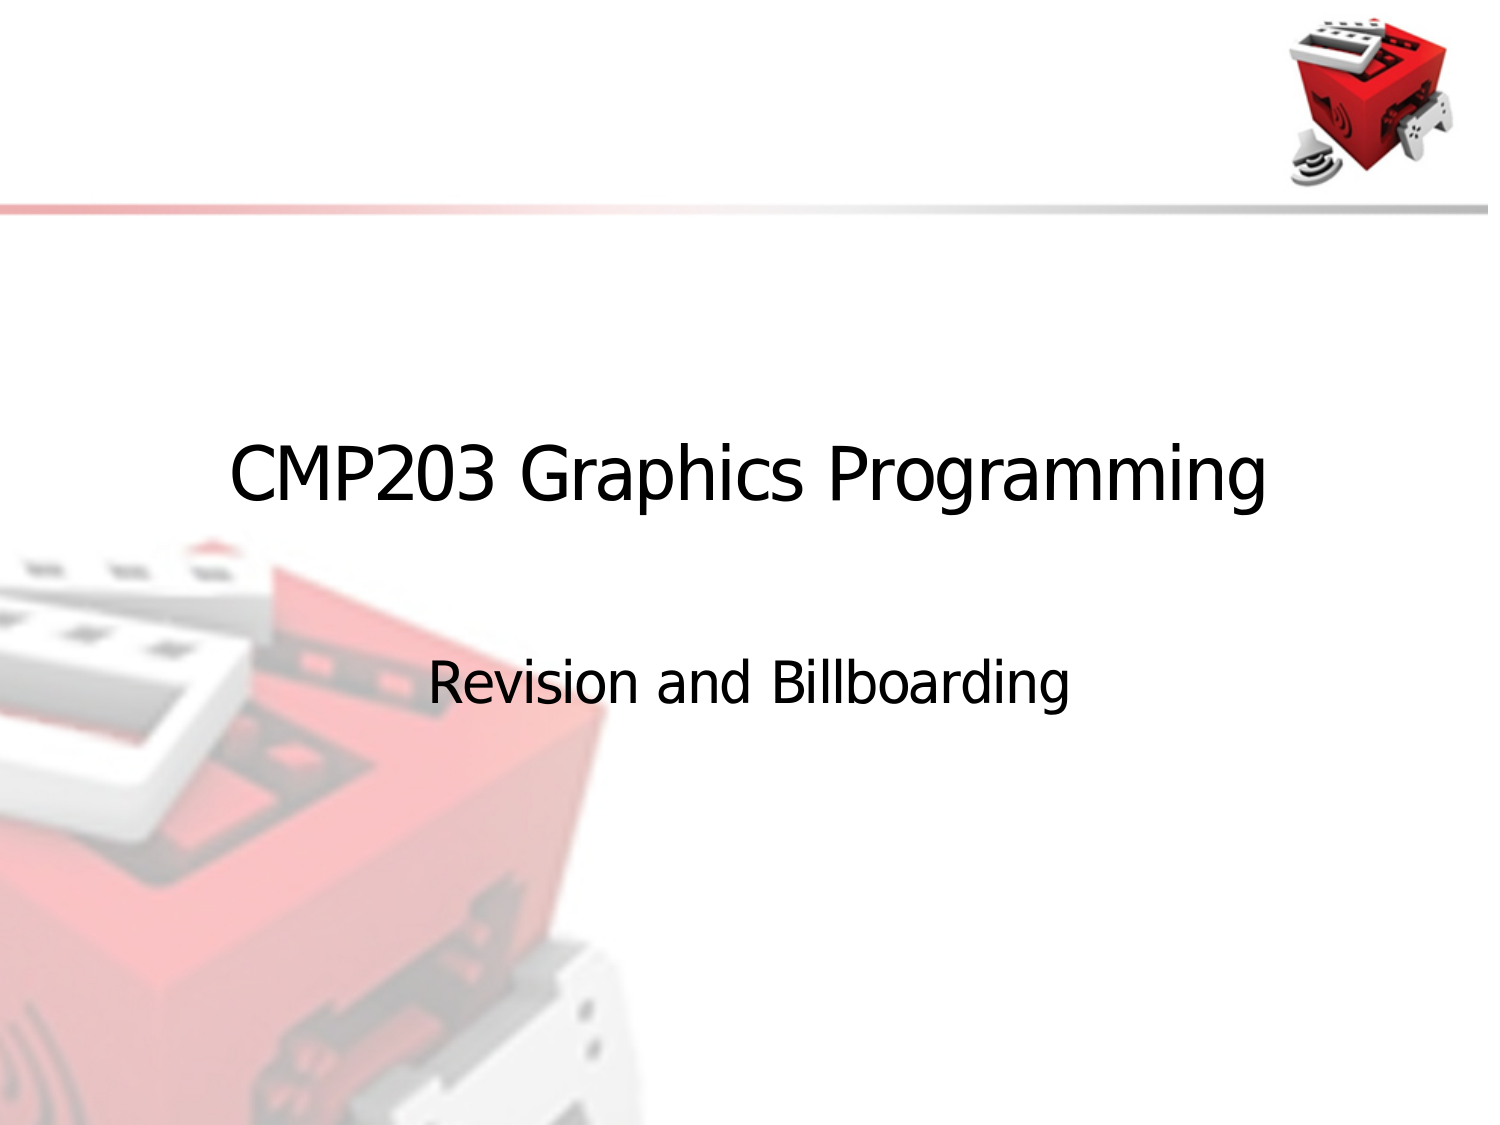

# CMP203 Graphics Programming
Revision and Billboarding